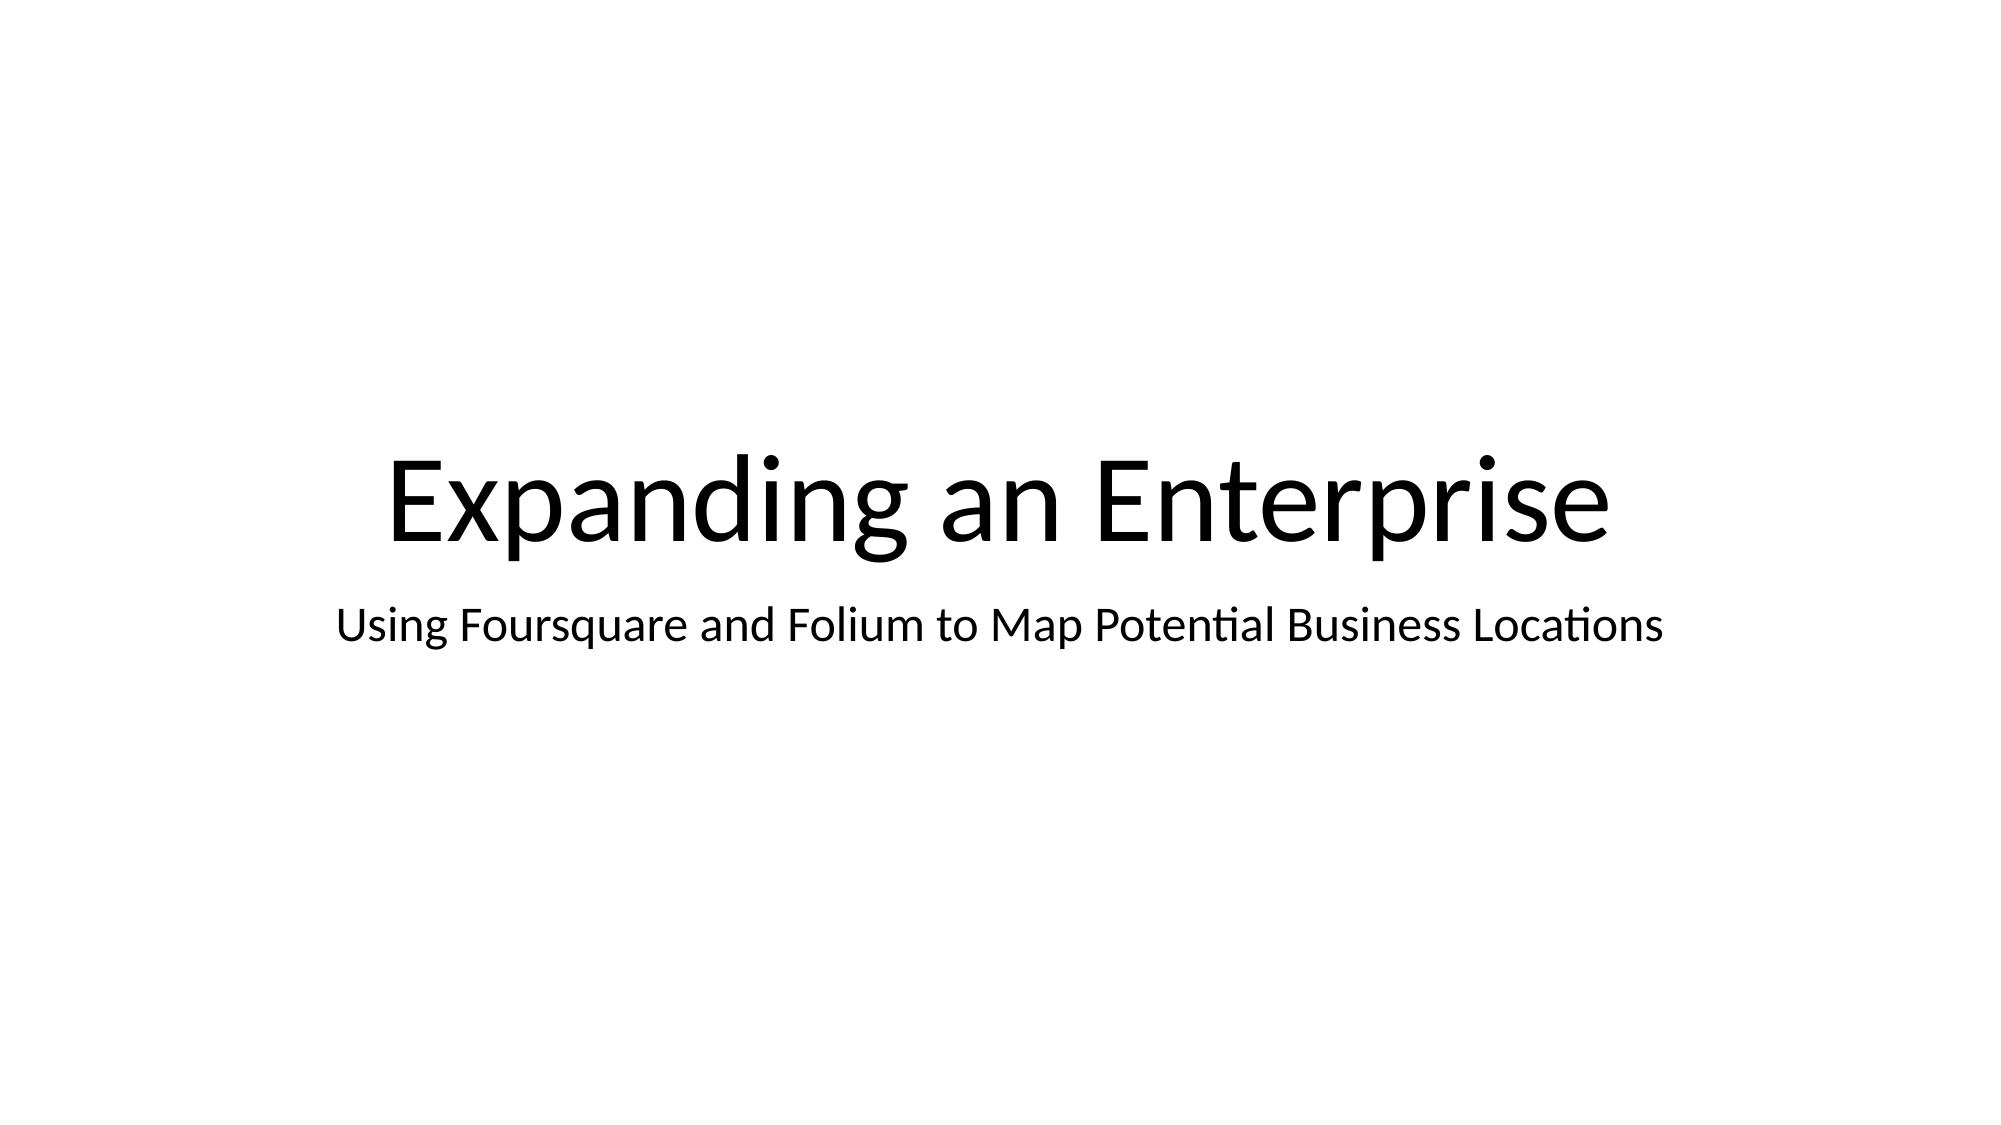

# Expanding an Enterprise
Using Foursquare and Folium to Map Potential Business Locations